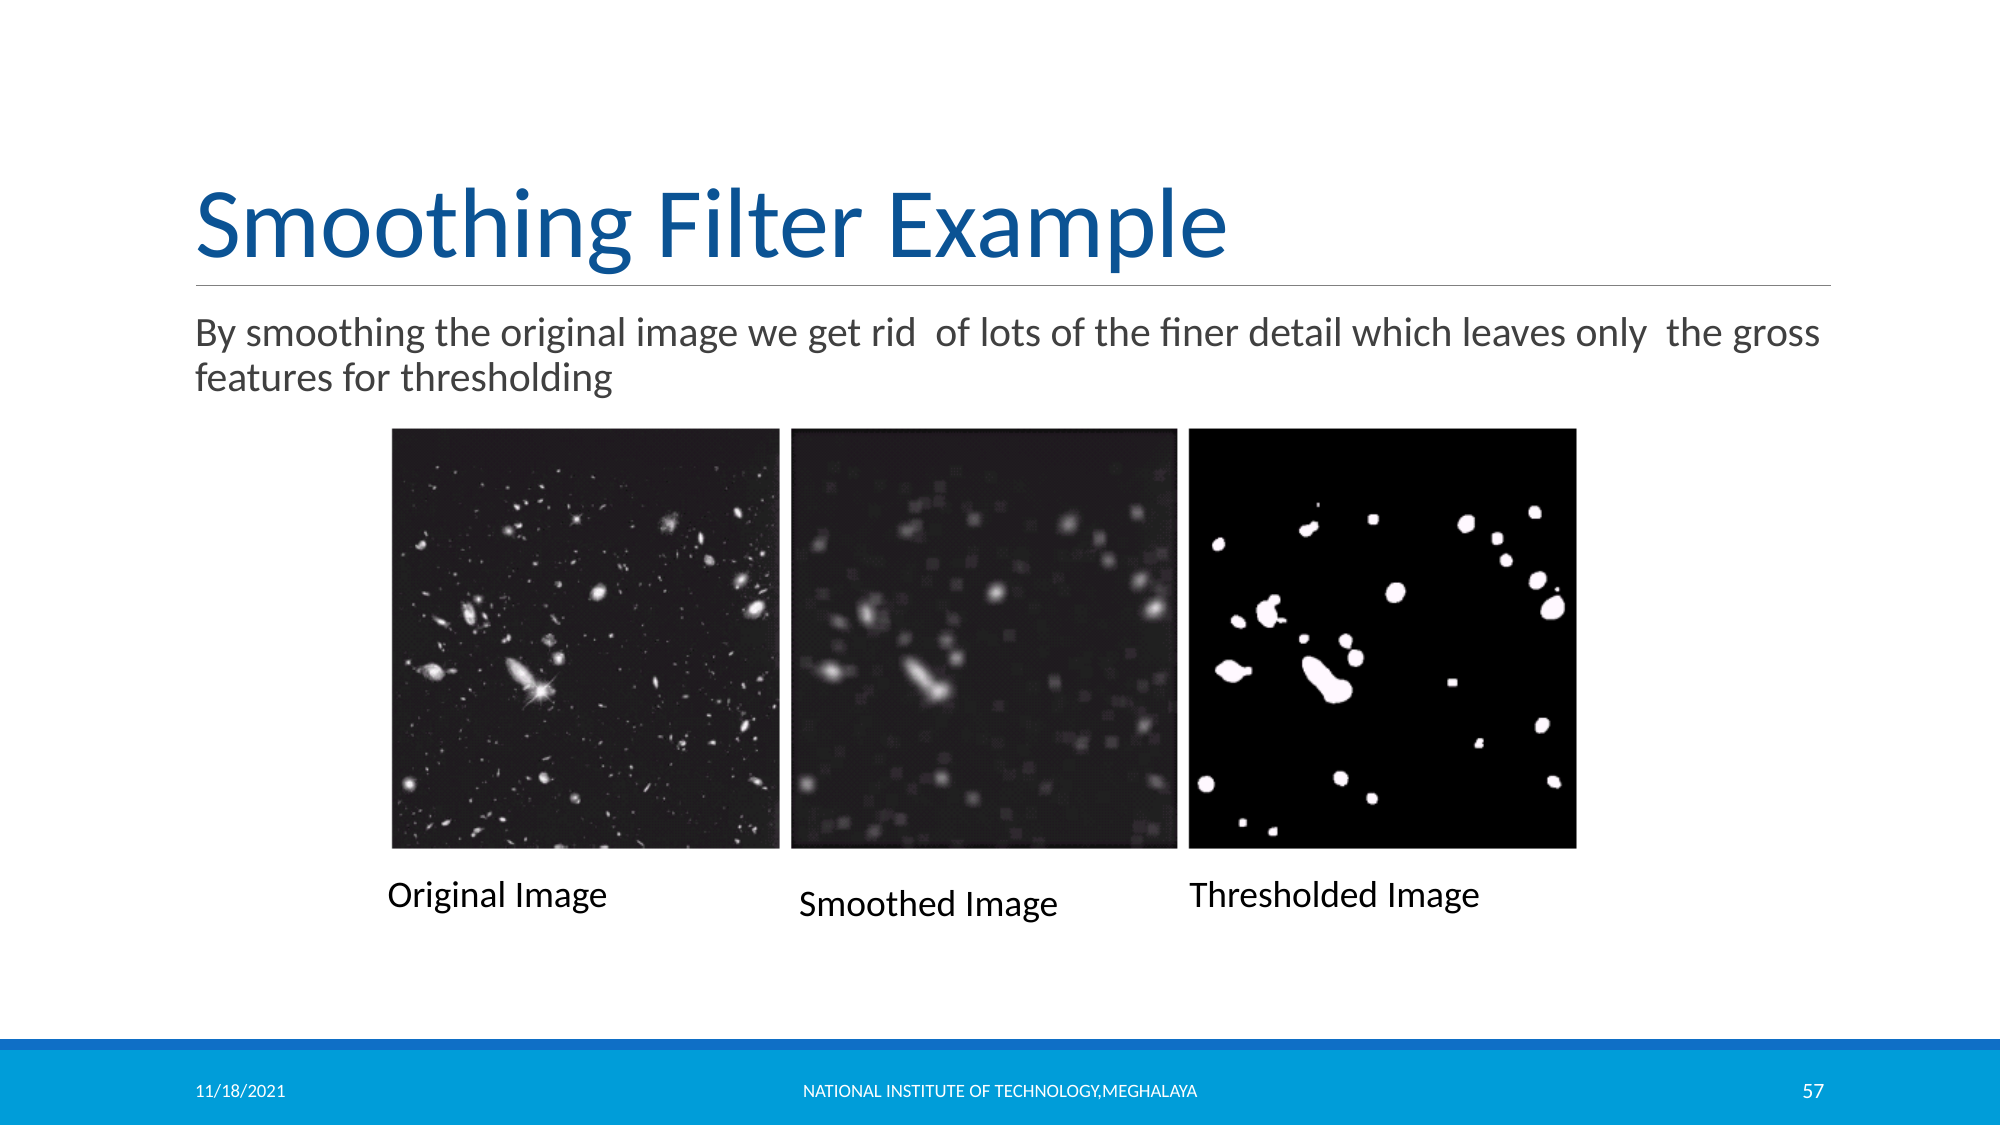

# Smoothing Filter Example
By smoothing the original image we get rid  of lots of the finer detail which leaves only  the gross features for thresholding

Original Image
Thresholded Image
Smoothed Image
11/18/2021
National Institute of Technology,Meghalaya
57